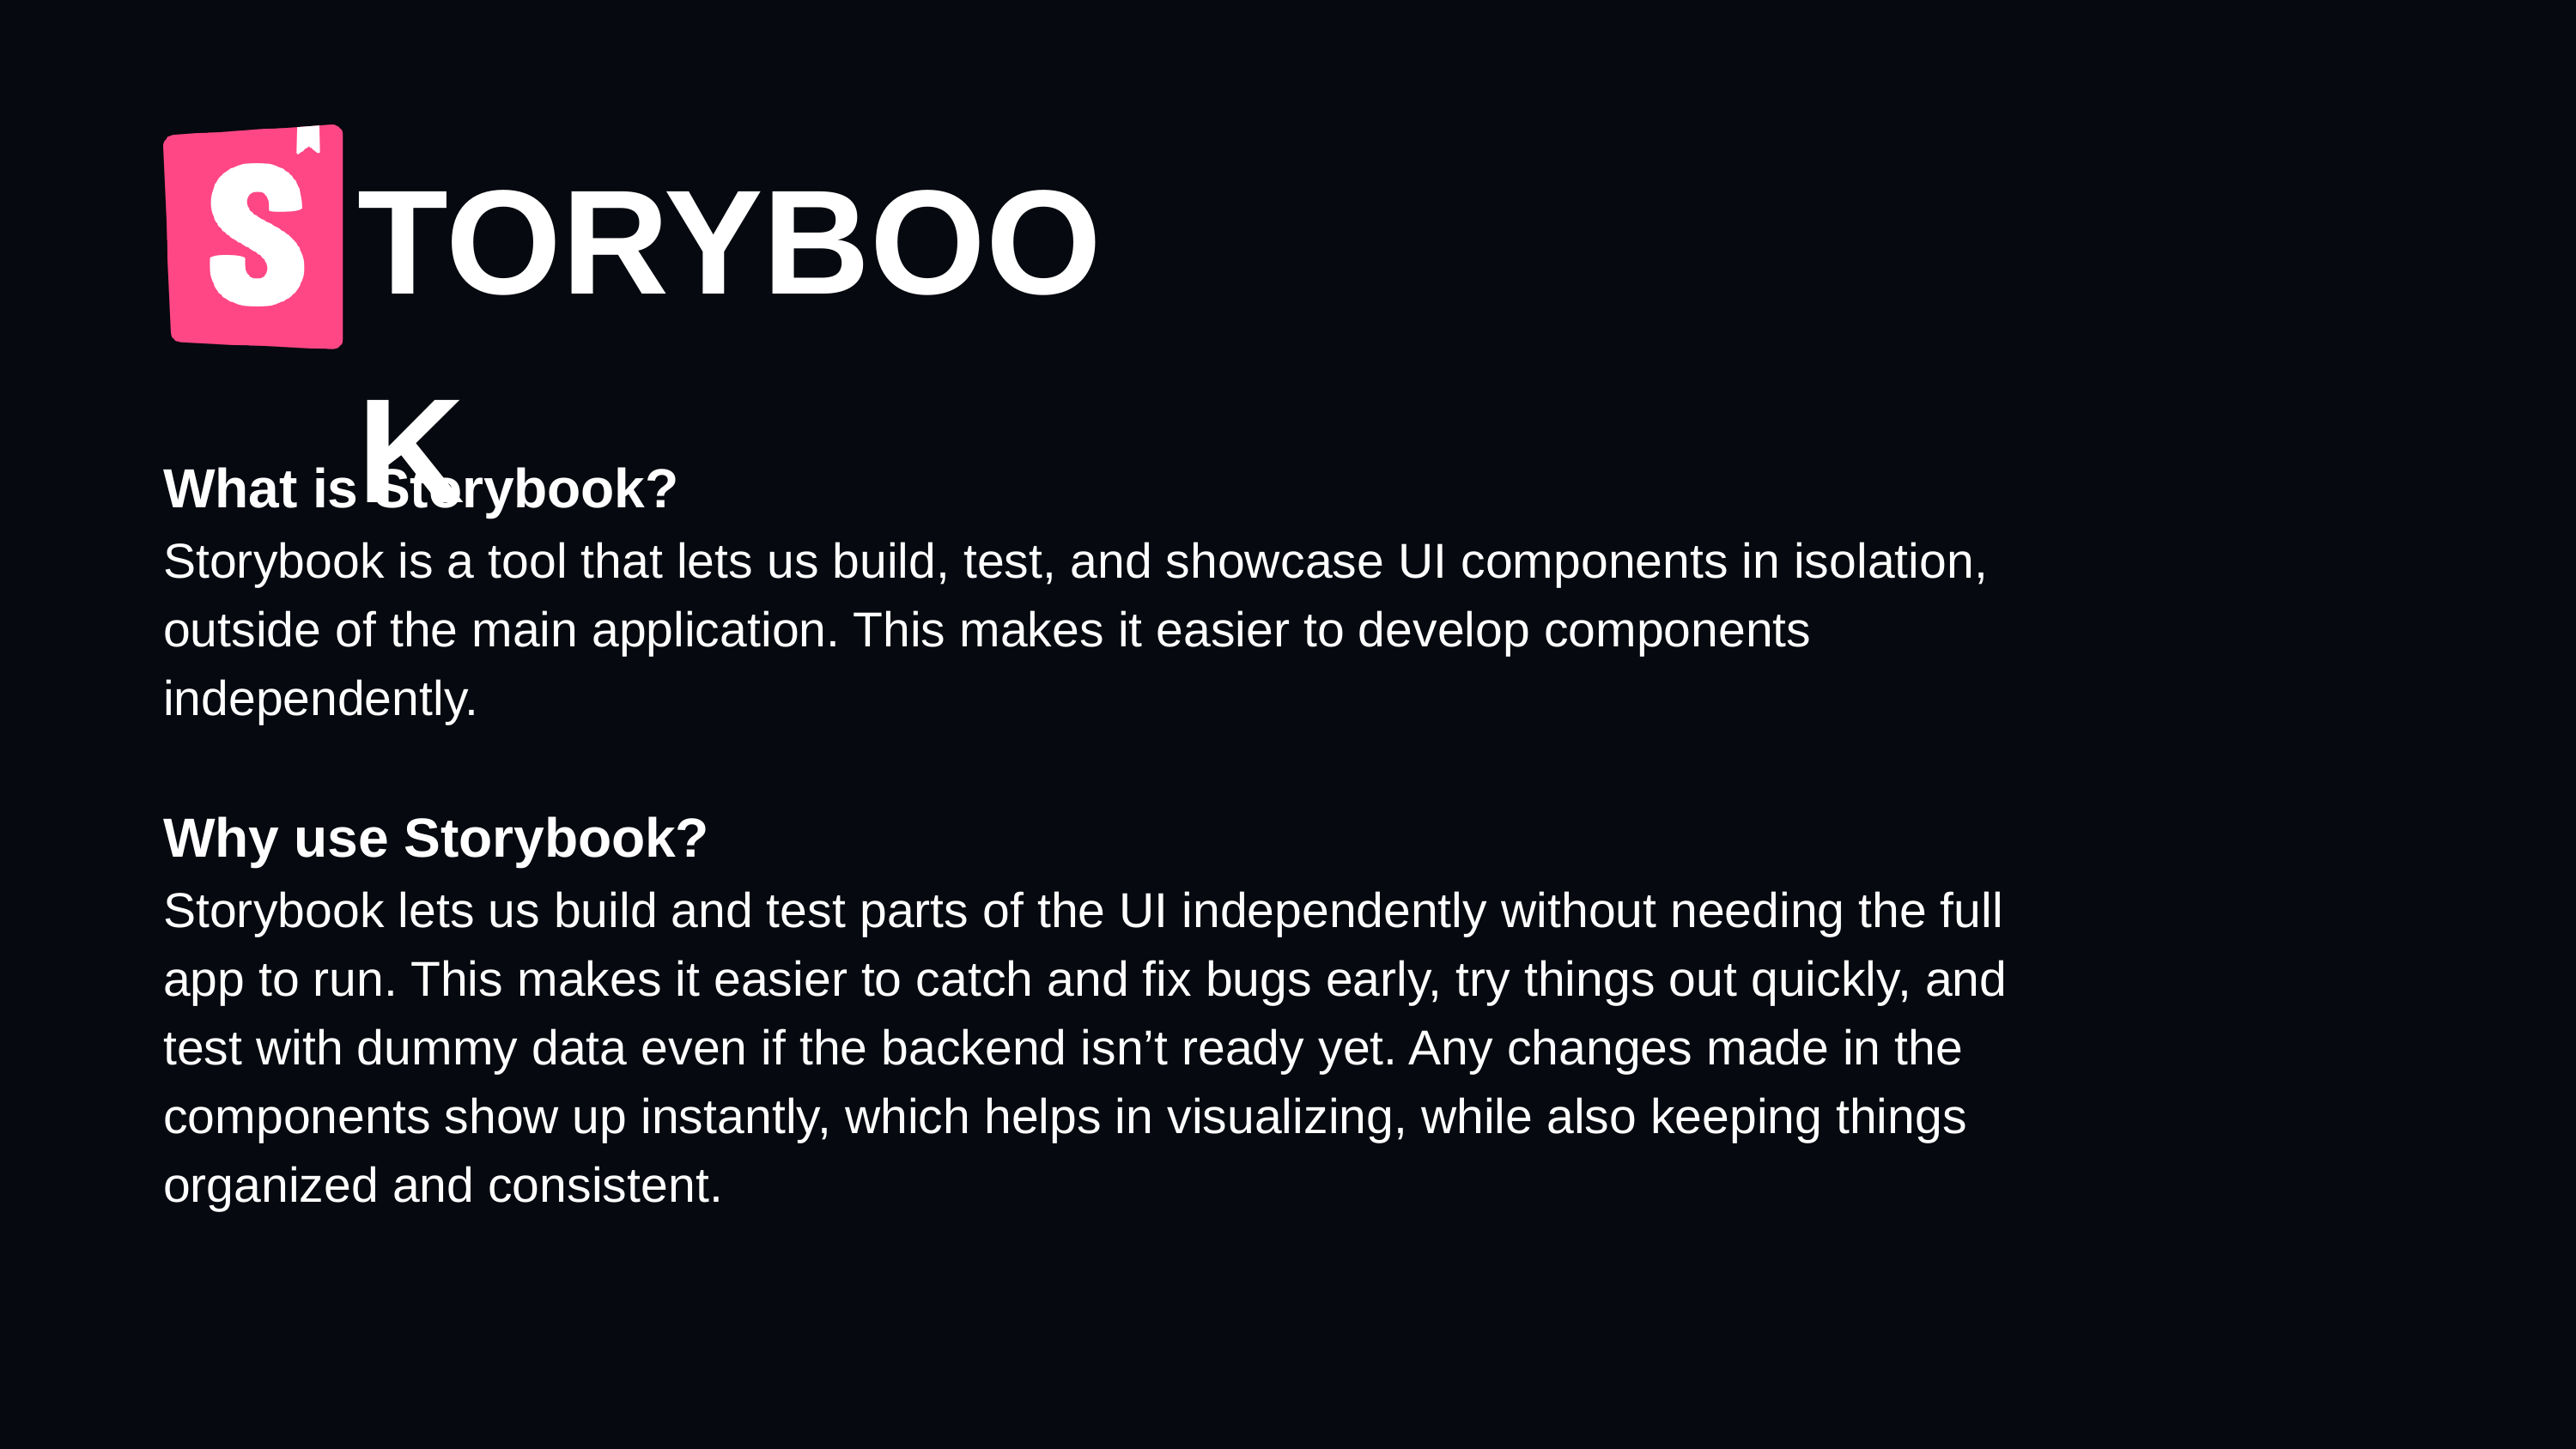

TORYBOOK

What is Storybook?
Storybook is a tool that lets us build, test, and showcase UI components in isolation, outside of the main application. This makes it easier to develop components independently.
Why use Storybook?
Storybook lets us build and test parts of the UI independently without needing the full app to run. This makes it easier to catch and fix bugs early, try things out quickly, and test with dummy data even if the backend isn’t ready yet. Any changes made in the components show up instantly, which helps in visualizing, while also keeping things organized and consistent.